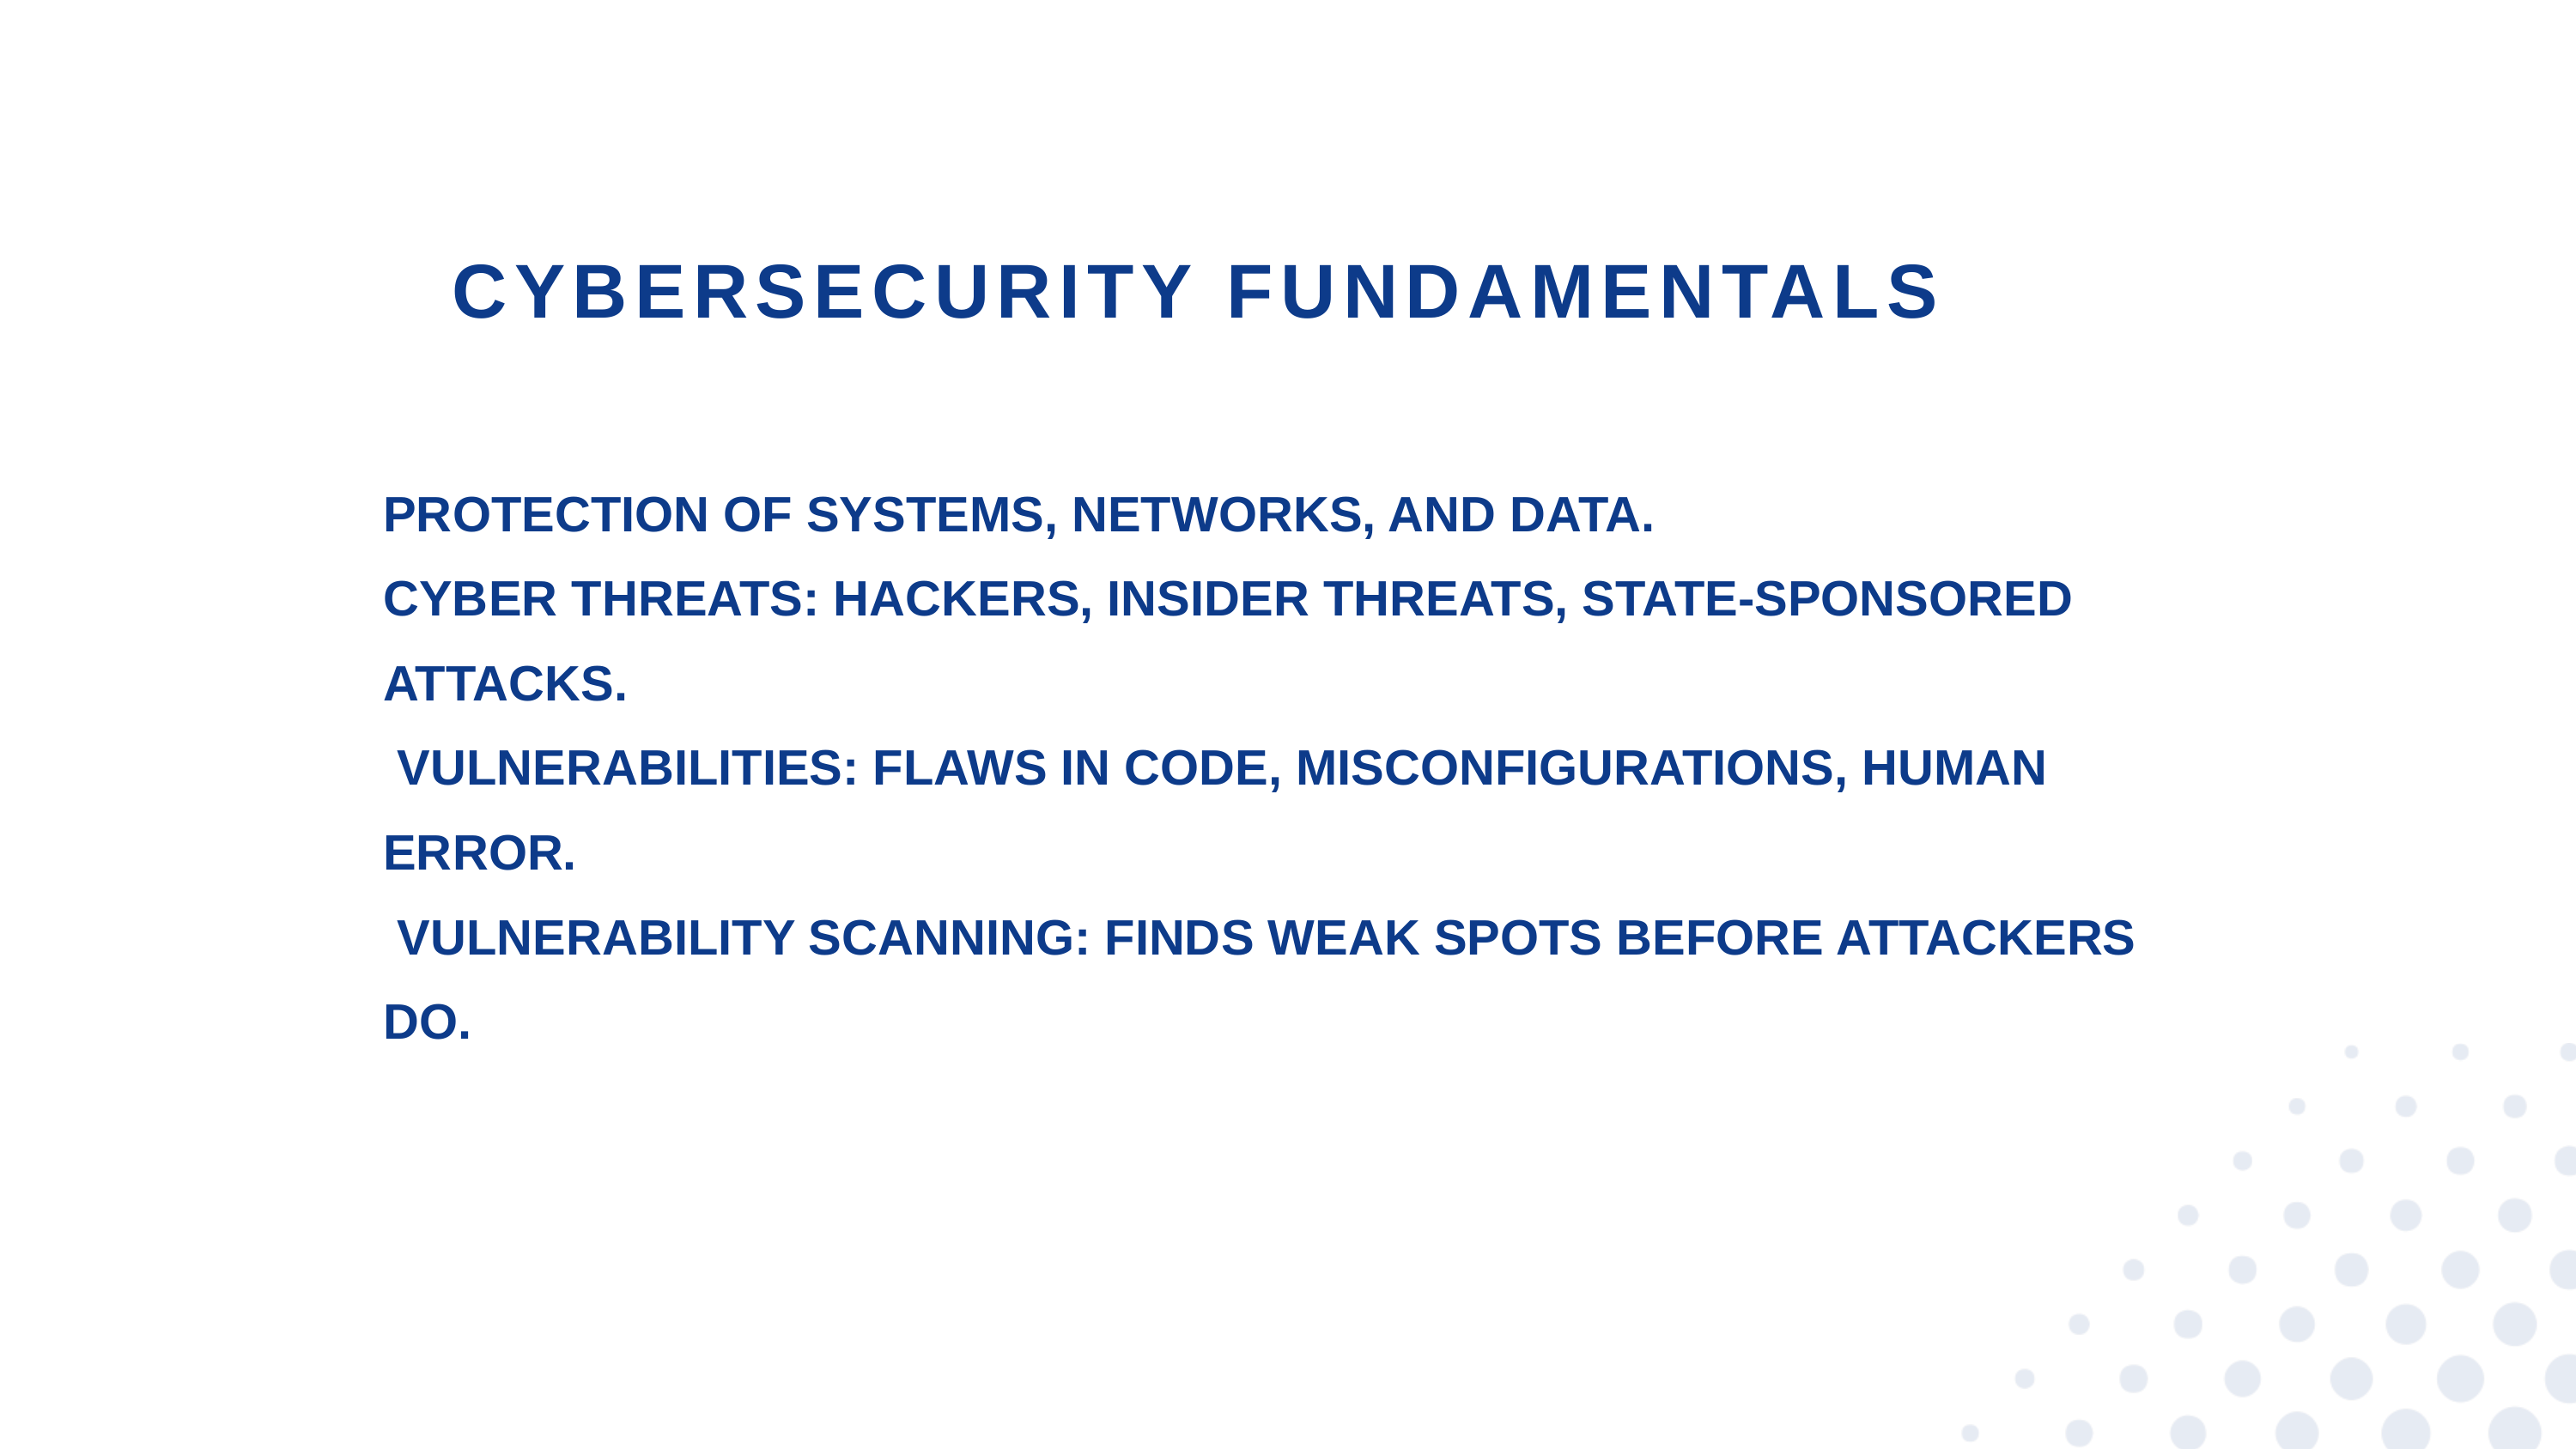

CYBERSECURITY FUNDAMENTALS
PROTECTION OF SYSTEMS, NETWORKS, AND DATA.
CYBER THREATS: HACKERS, INSIDER THREATS, STATE-SPONSORED ATTACKS.
 VULNERABILITIES: FLAWS IN CODE, MISCONFIGURATIONS, HUMAN ERROR.
 VULNERABILITY SCANNING: FINDS WEAK SPOTS BEFORE ATTACKERS DO.